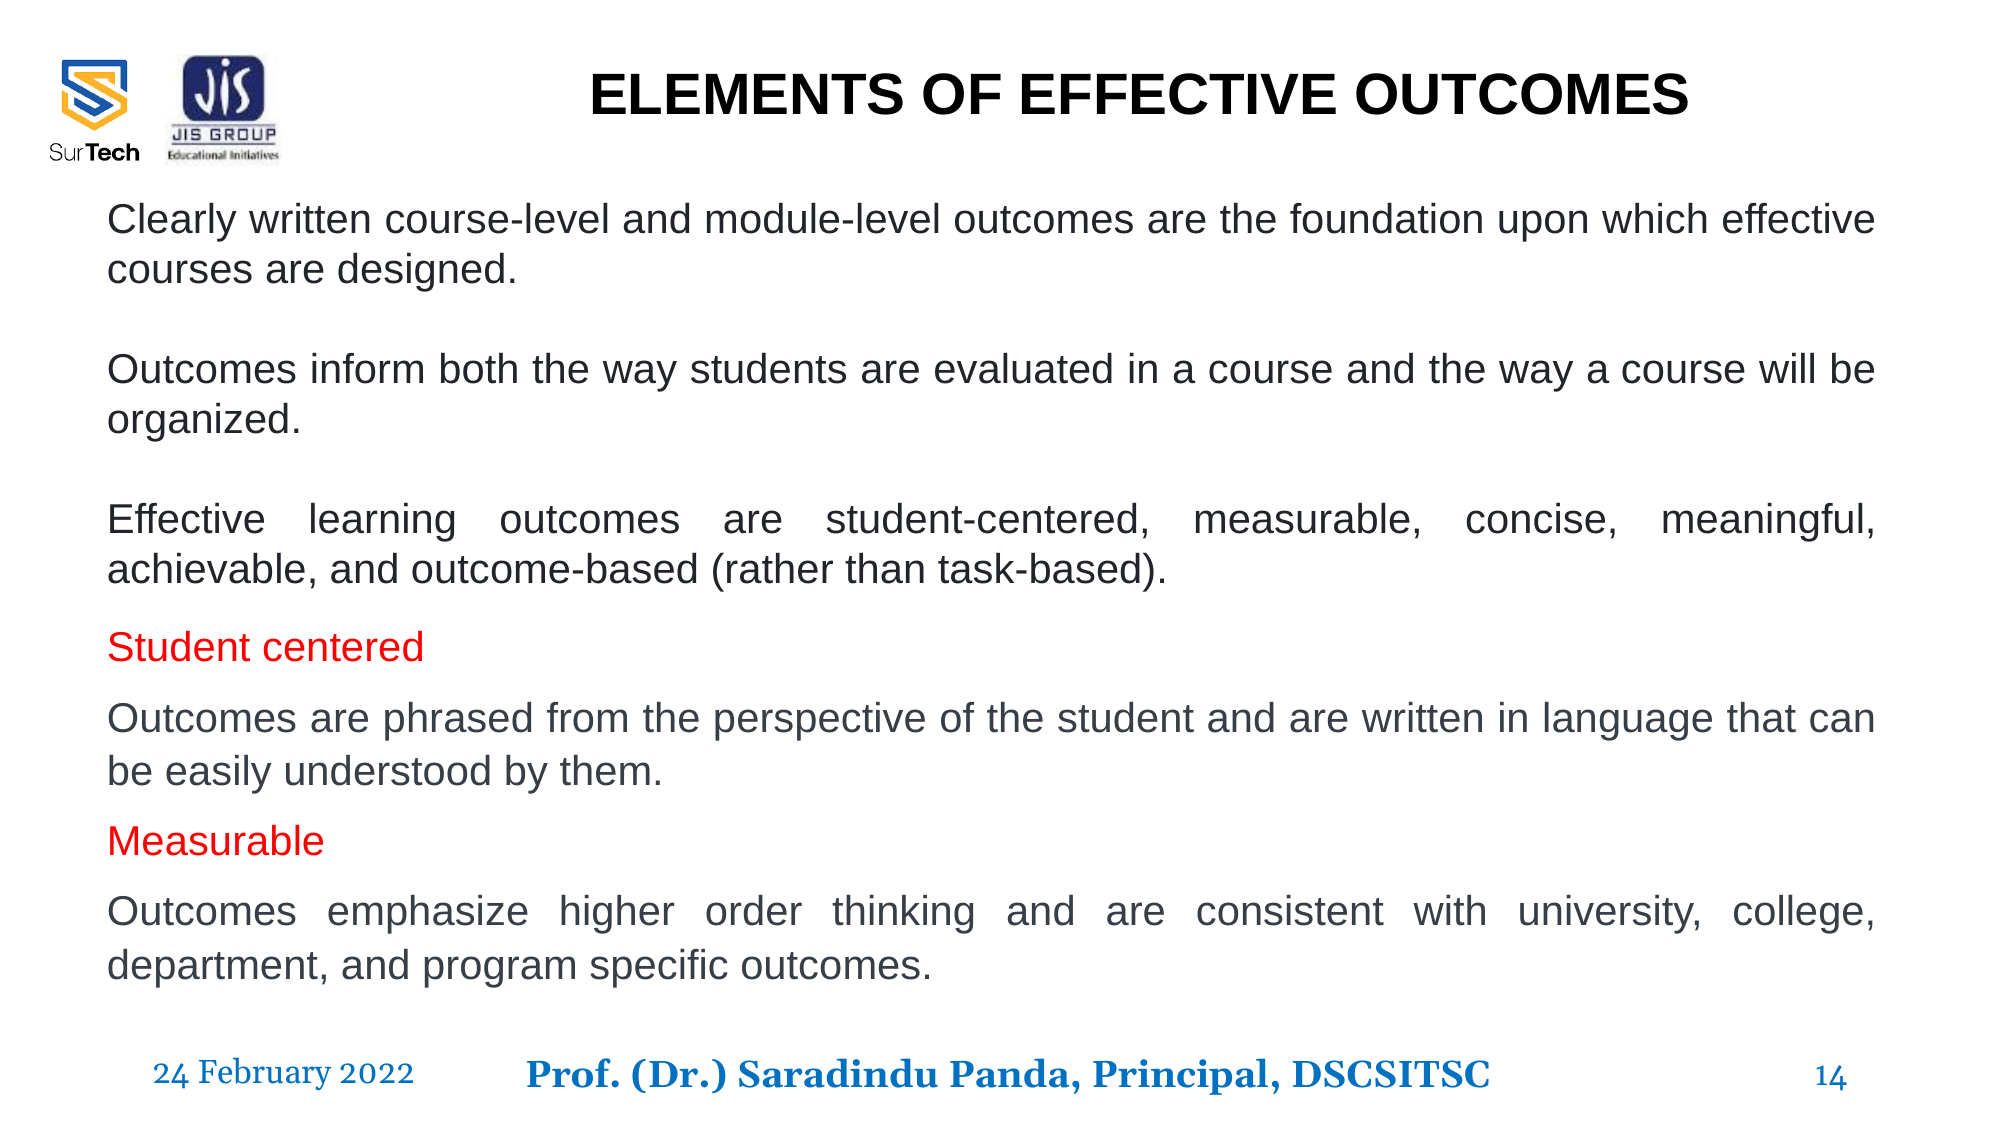

# ELEMENTS OF EFFECTIVE OUTCOMES
Clearly written course-level and module-level outcomes are the foundation upon which effective courses are designed.
Outcomes inform both the way students are evaluated in a course and the way a course will be organized.
Effective learning outcomes are student-centered, measurable, concise, meaningful, achievable, and outcome-based (rather than task-based).
Student centered
Outcomes are phrased from the perspective of the student and are written in language that can be easily understood by them.
Measurable
Outcomes emphasize higher order thinking and are consistent with university, college, department, and program specific outcomes.
24 February 2022
Prof. (Dr.) Saradindu Panda, Principal, DSCSITSC
14